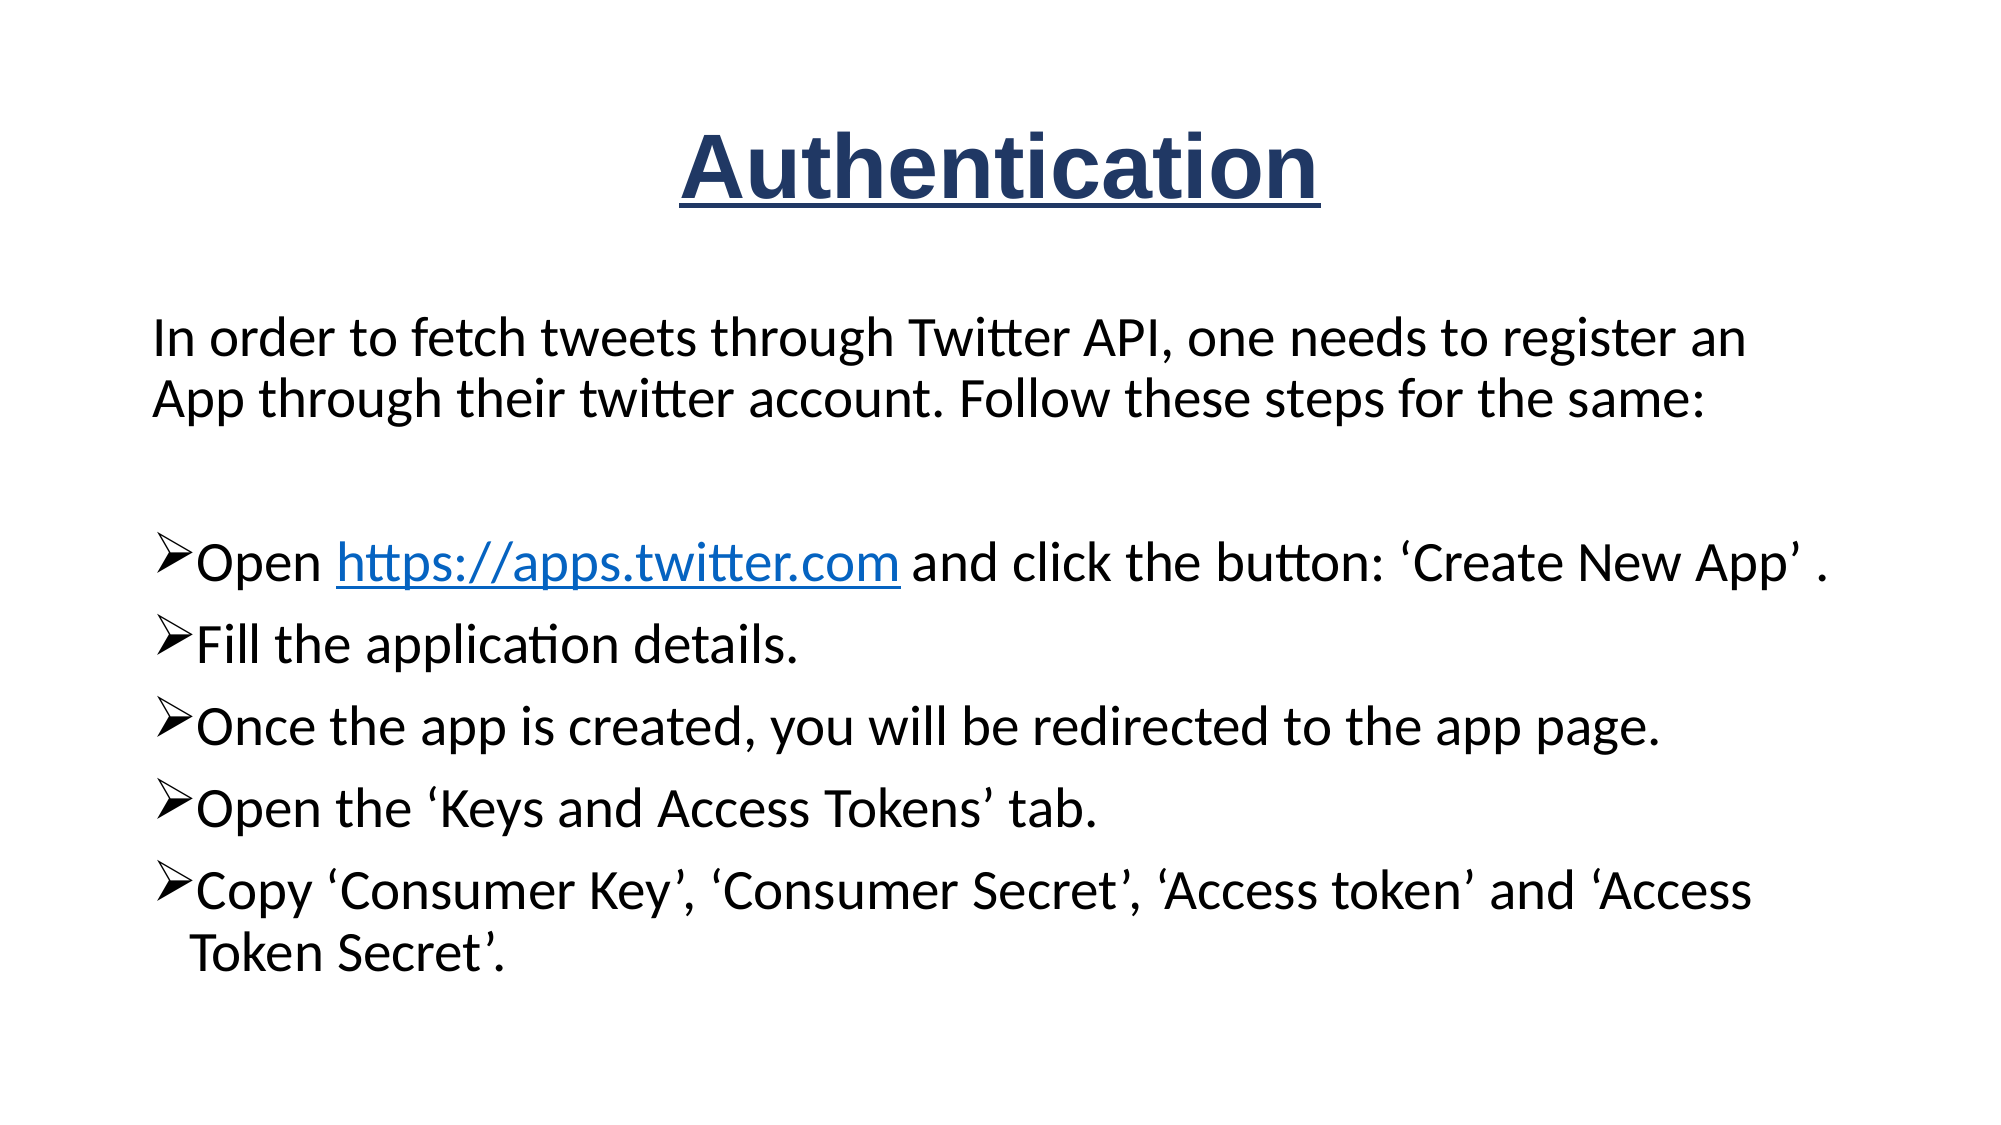

# Authentication
In order to fetch tweets through Twitter API, one needs to register an App through their twitter account. Follow these steps for the same:

Open https://apps.twitter.com and click the button: ‘Create New App’ .
Fill the application details.
Once the app is created, you will be redirected to the app page.
Open the ‘Keys and Access Tokens’ tab.
Copy ‘Consumer Key’, ‘Consumer Secret’, ‘Access token’ and ‘Access Token Secret’.